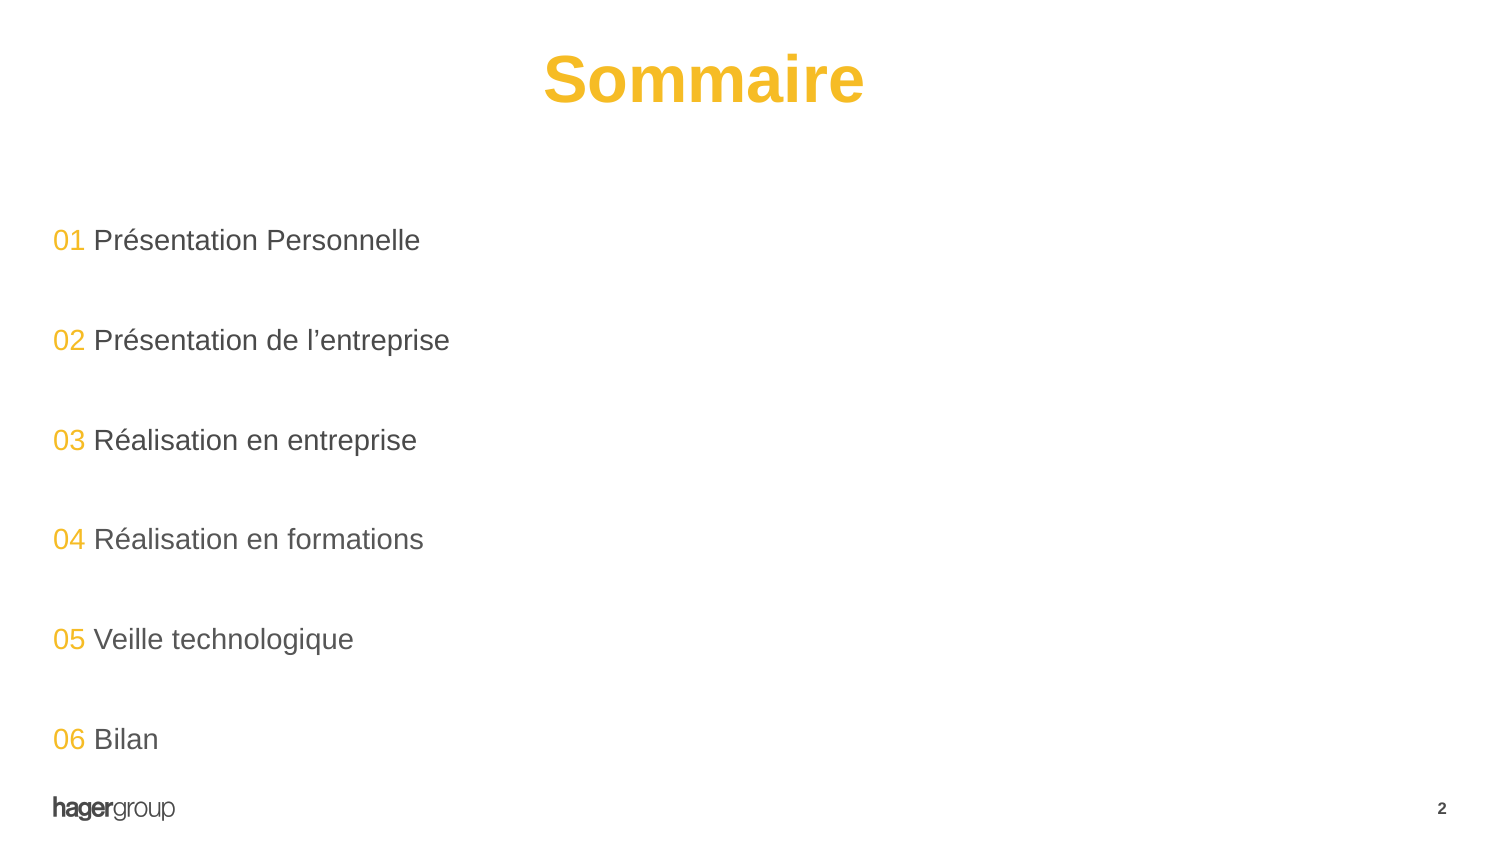

# Sommaire
01 Présentation Personnelle

02 Présentation de l’entreprise

03 Réalisation en entreprise

04 Réalisation en formations

05 Veille technologique

06 Bilan

2